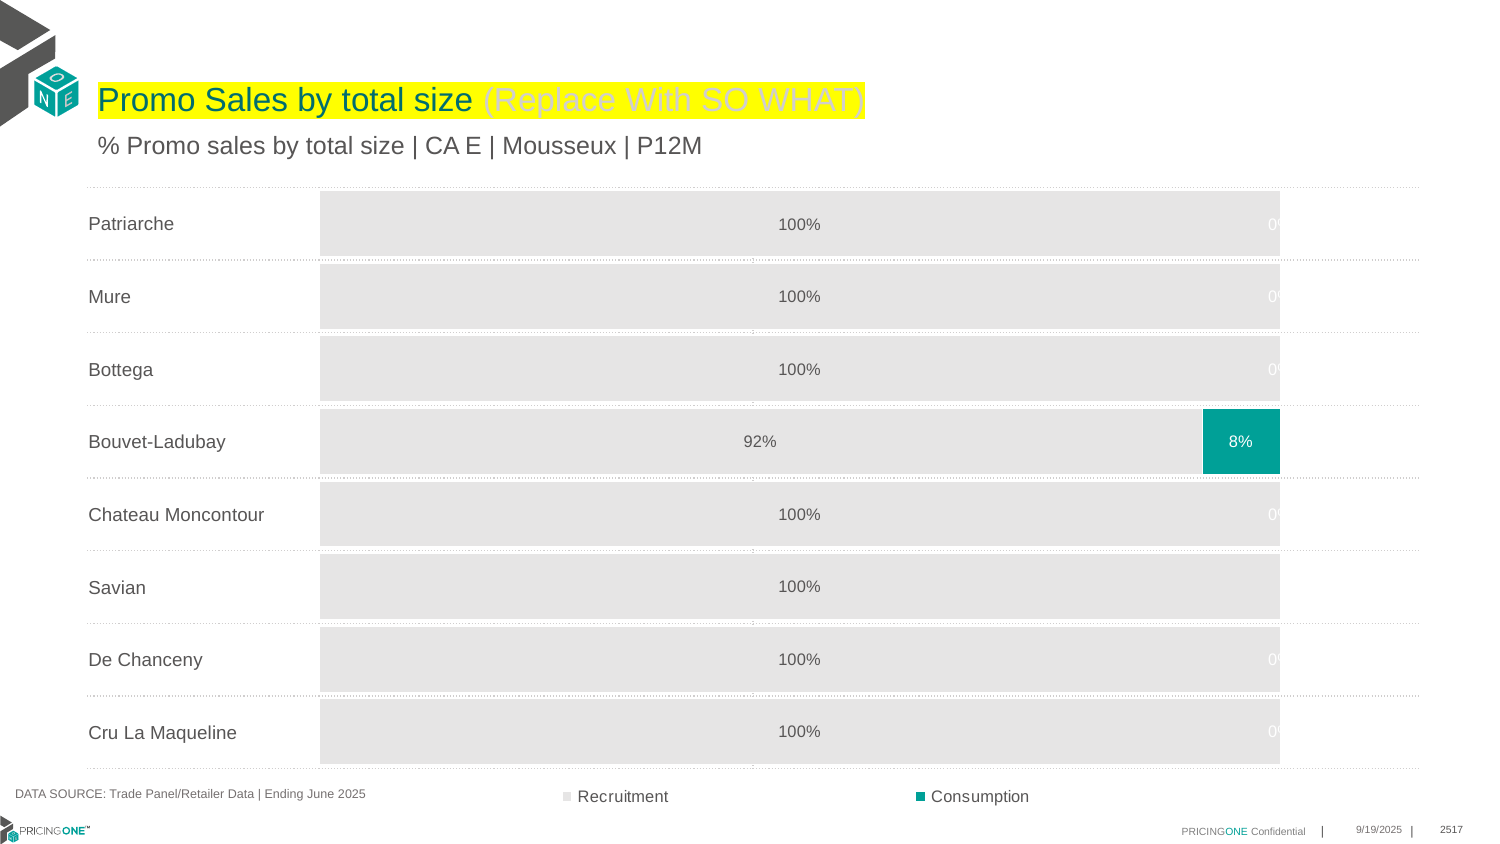

# Promo Sales by total size (Replace With SO WHAT)

% Promo sales by total size | CA E | Mousseux | P12M

### Chart

| Category | Recruitment | Consumption |
|---|---|---|
| Patriarche | 1.0 | 0.0 |
| Mure | 1.0 | 0.0 |
| Bottega | 1.0 | 0.0 |
| Bouvet-Ladubay | 0.9184705434142625 | 0.08152945658573751 |
| Chateau Moncontour | 1.0 | 0.0 |
| Savian | 1.0 | 0.0 |
| De Chanceny | 1.0 | 0.0 |
| Cru La Maqueline | 1.0 | 0.0 |
| Patriarche |  |
| --- | --- |
| Mure |  |
| Bottega |  |
| Bouvet-Ladubay | 4 |
| Chateau Moncontour |  |
| Savian |  |
| De Chanceny |  |
| Cru La Maqueline |  |
DATA SOURCE: Trade Panel/Retailer Data | Ending June 2025

9/19/2025
2517